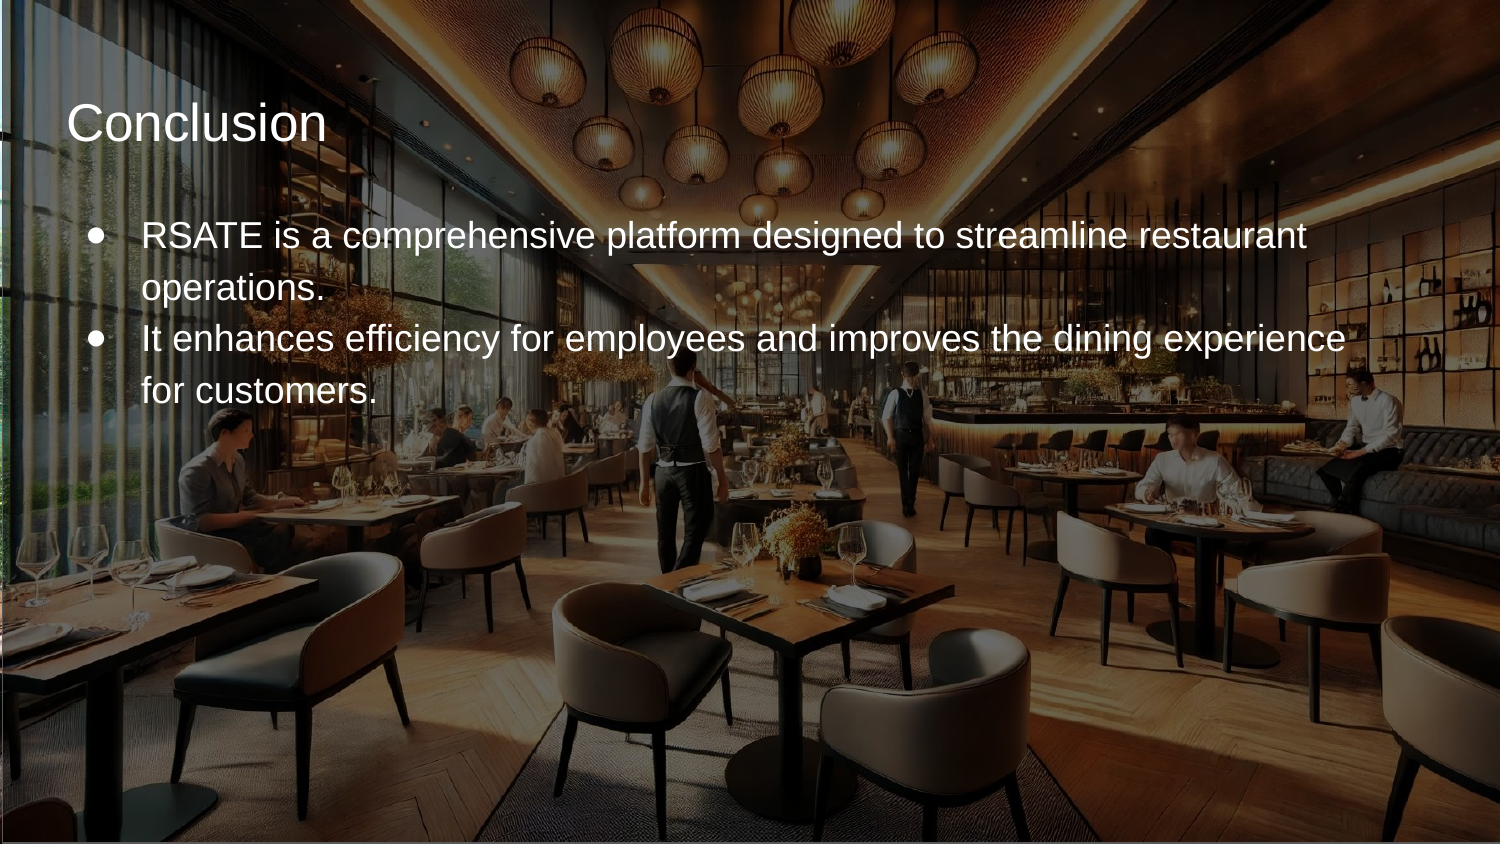

# Conclusion
RSATE is a comprehensive platform designed to streamline restaurant operations.
It enhances efficiency for employees and improves the dining experience for customers.